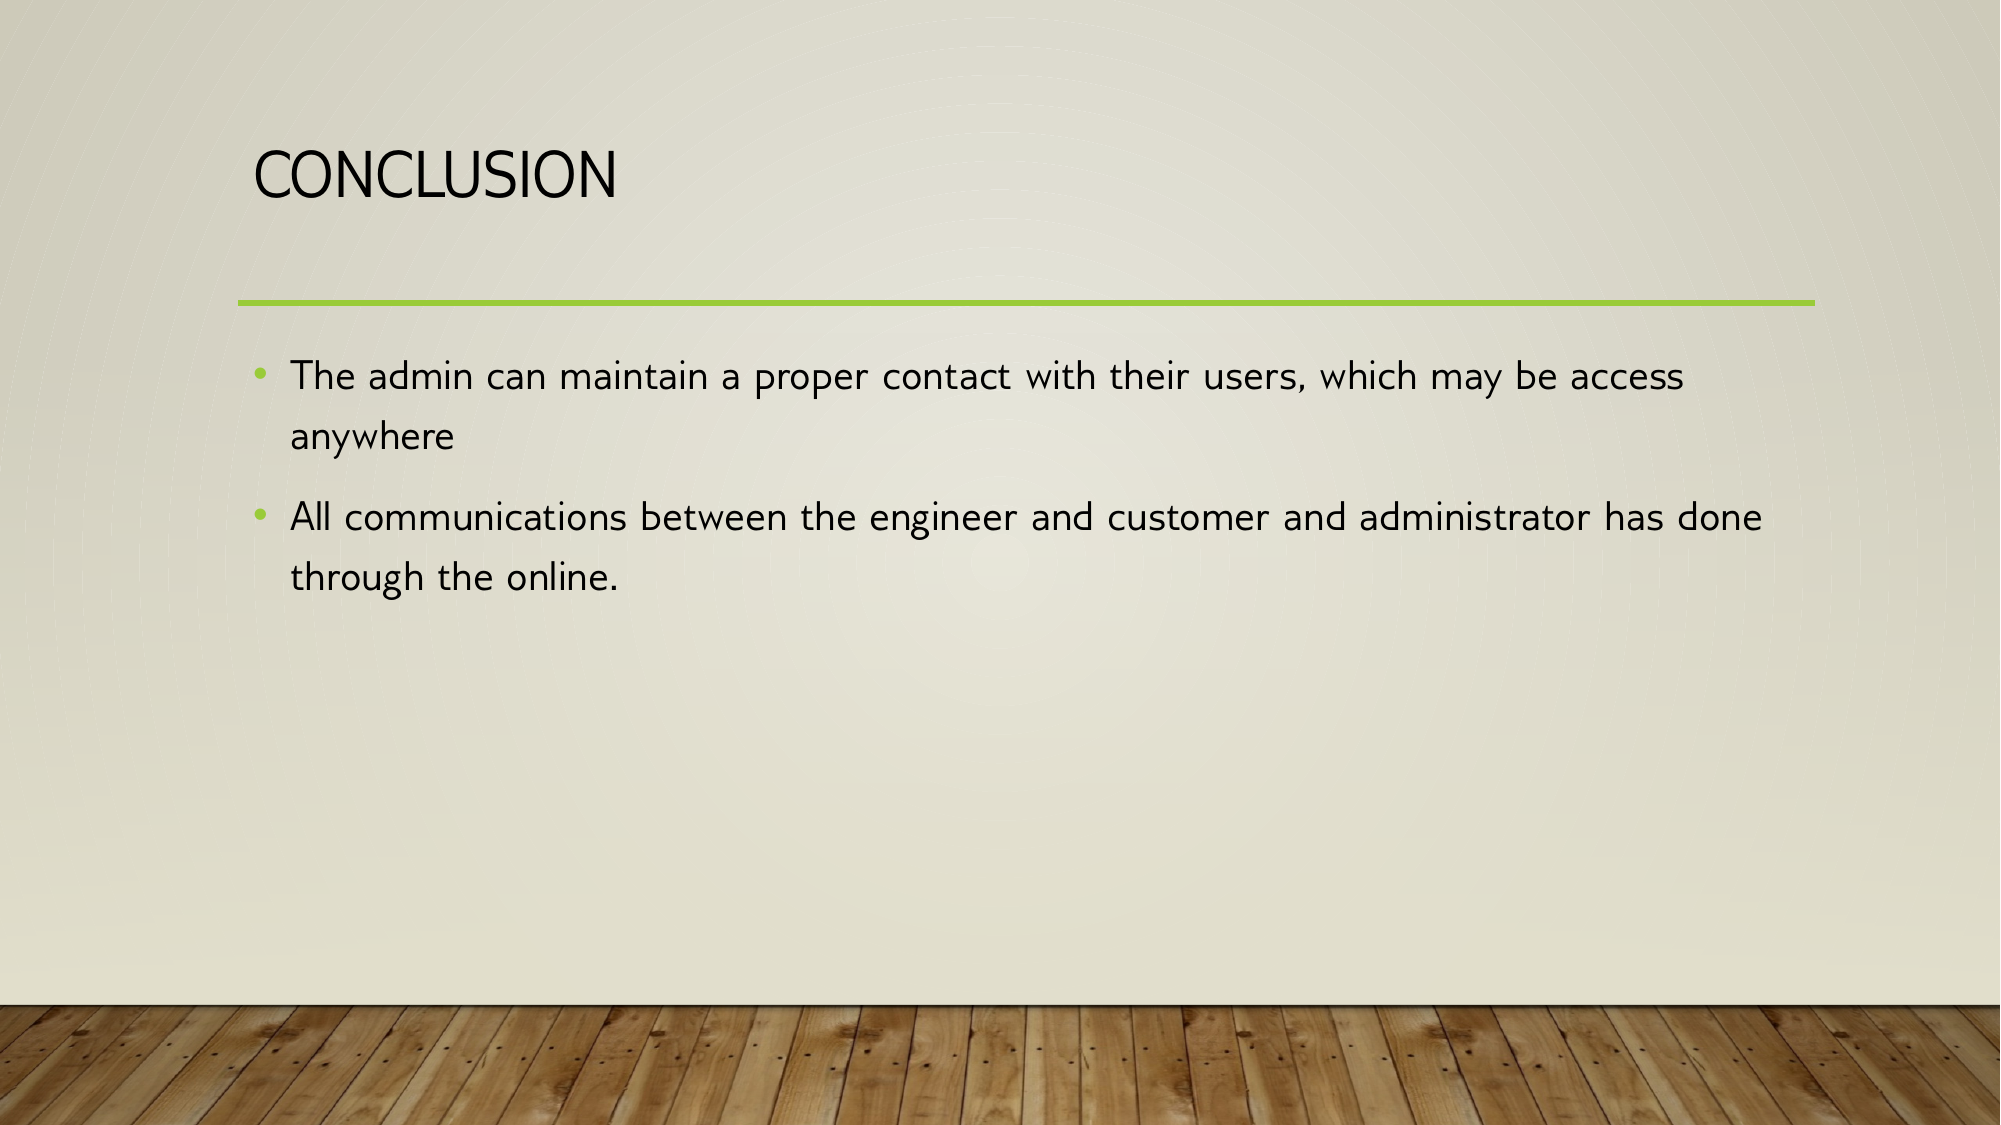

# conclusion
The admin can maintain a proper contact with their users, which may be access anywhere
All communications between the engineer and customer and administrator has done through the online.